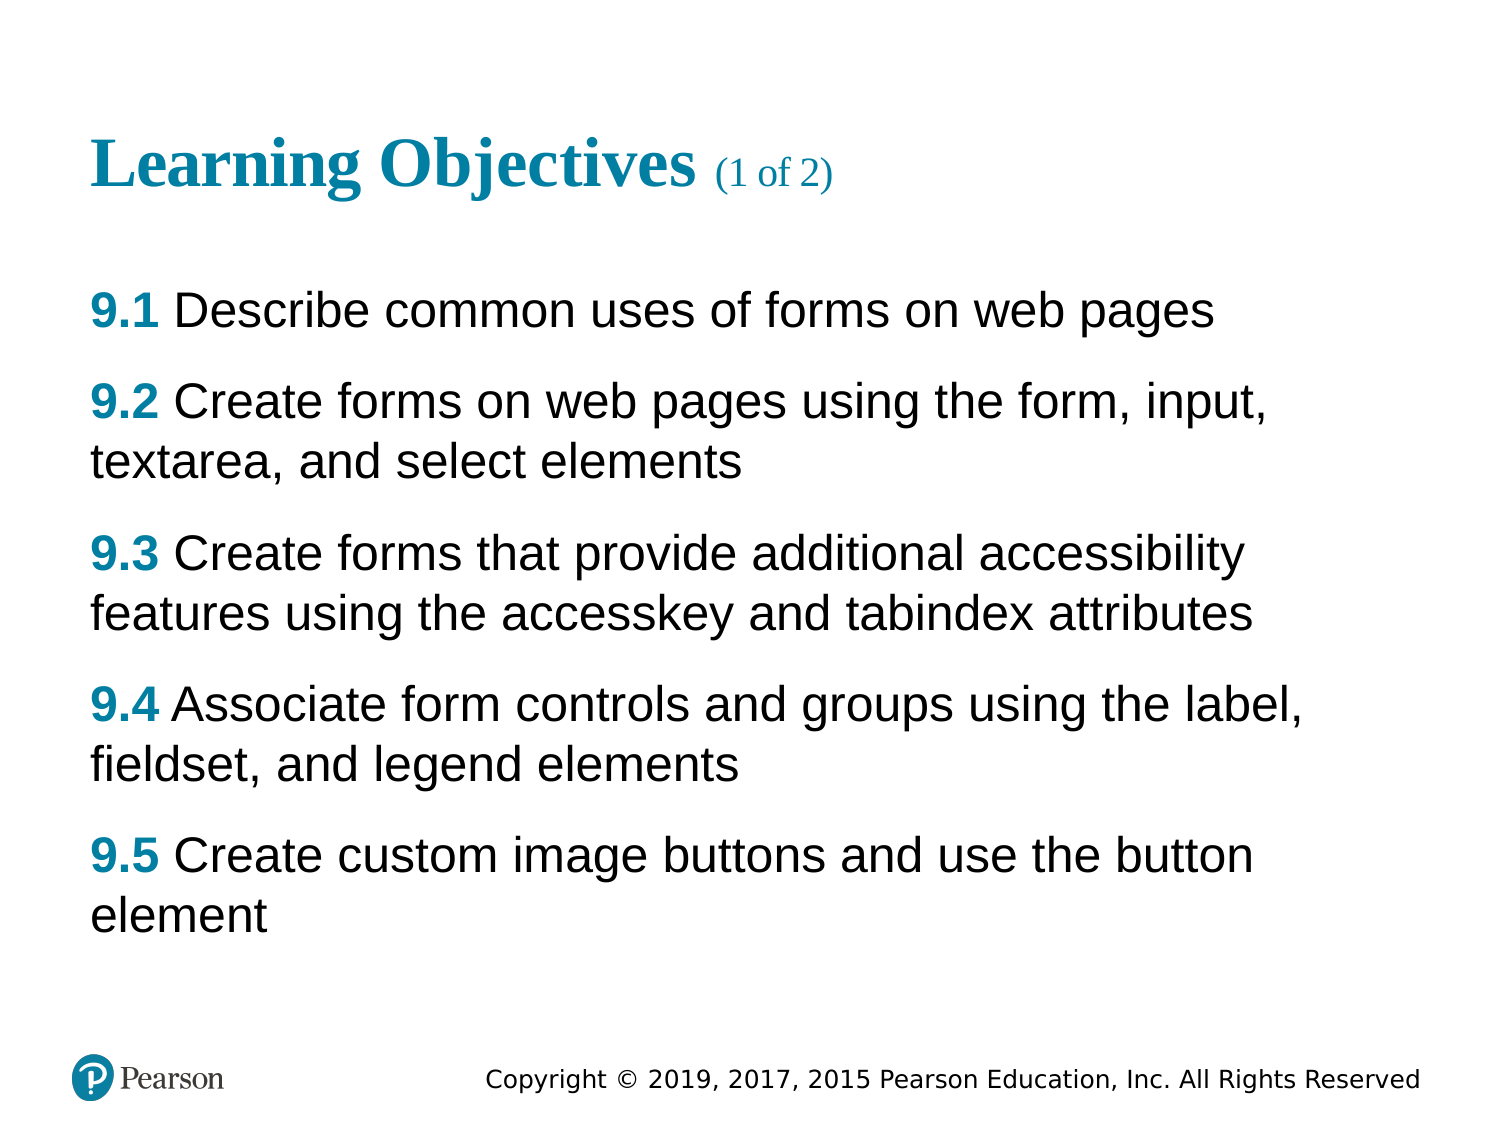

# Learning Objectives (1 of 2)
9.1 Describe common uses of forms on web pages
9.2 Create forms on web pages using the form, input, textarea, and select elements
9.3 Create forms that provide additional accessibility features using the accesskey and tabindex attributes
9.4 Associate form controls and groups using the label, fieldset, and legend elements
9.5 Create custom image buttons and use the button element